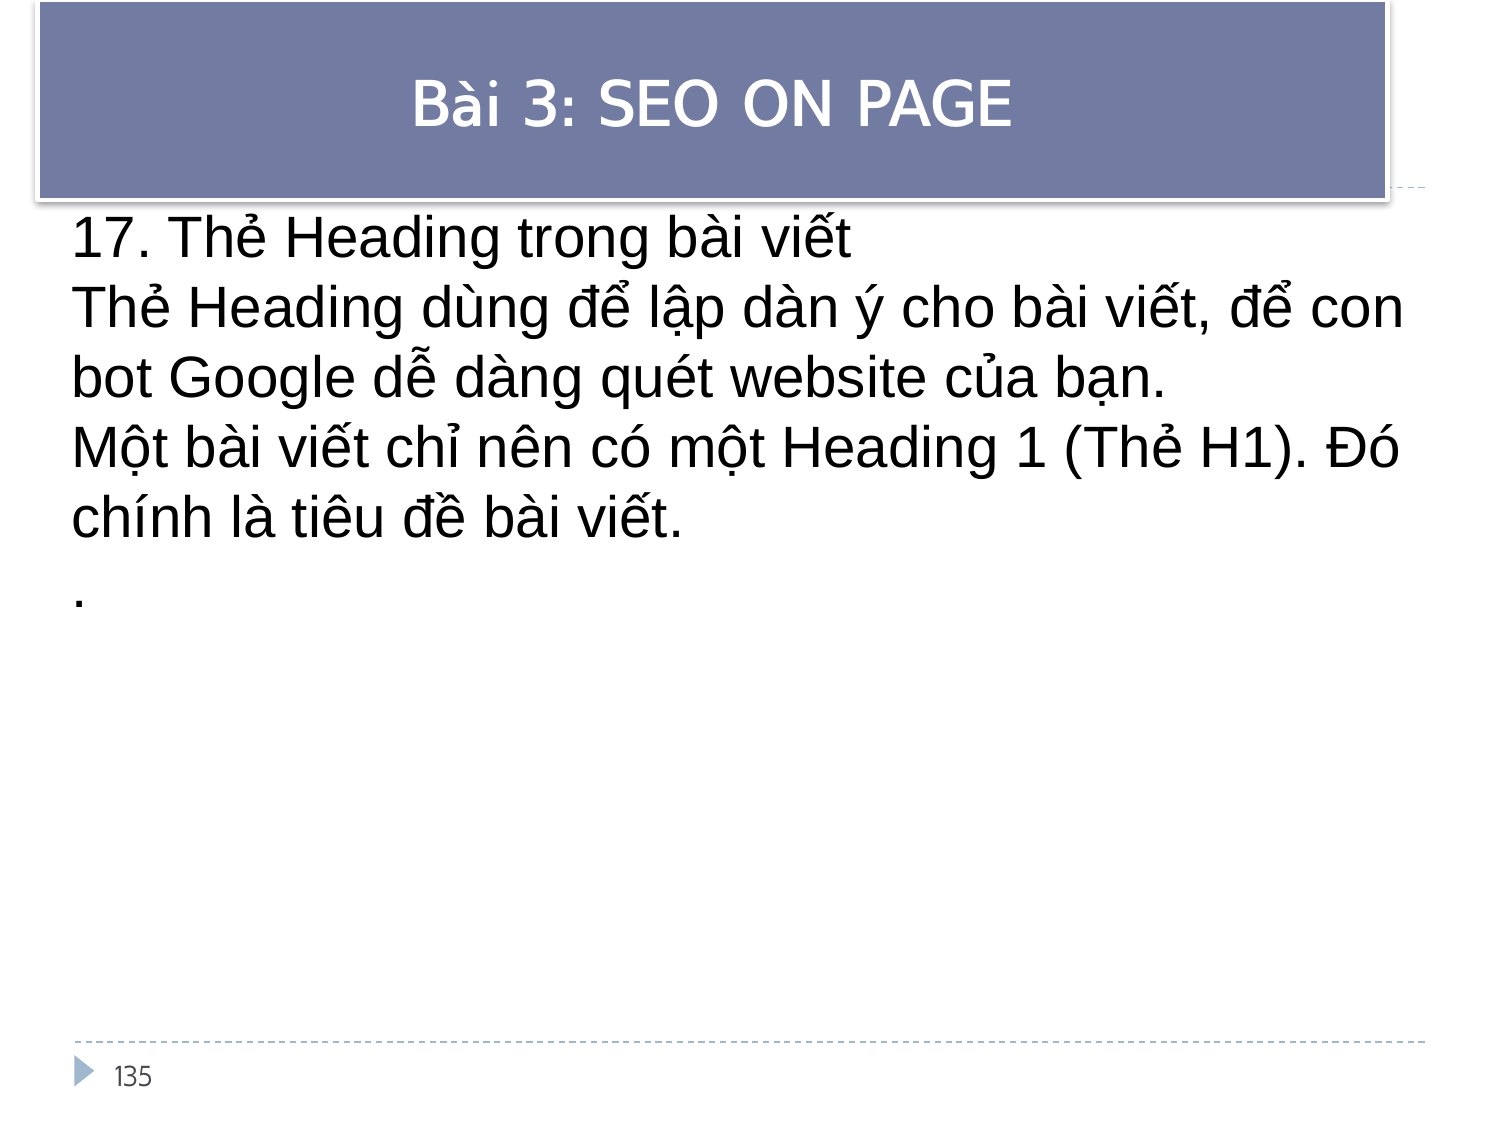

# Bài 3: SEO ON PAGE
17. Thẻ Heading trong bài viết
Thẻ Heading dùng để lập dàn ý cho bài viết, để con bot Google dễ dàng quét website của bạn.
Một bài viết chỉ nên có một Heading 1 (Thẻ H1). Đó chính là tiêu đề bài viết.
.

135